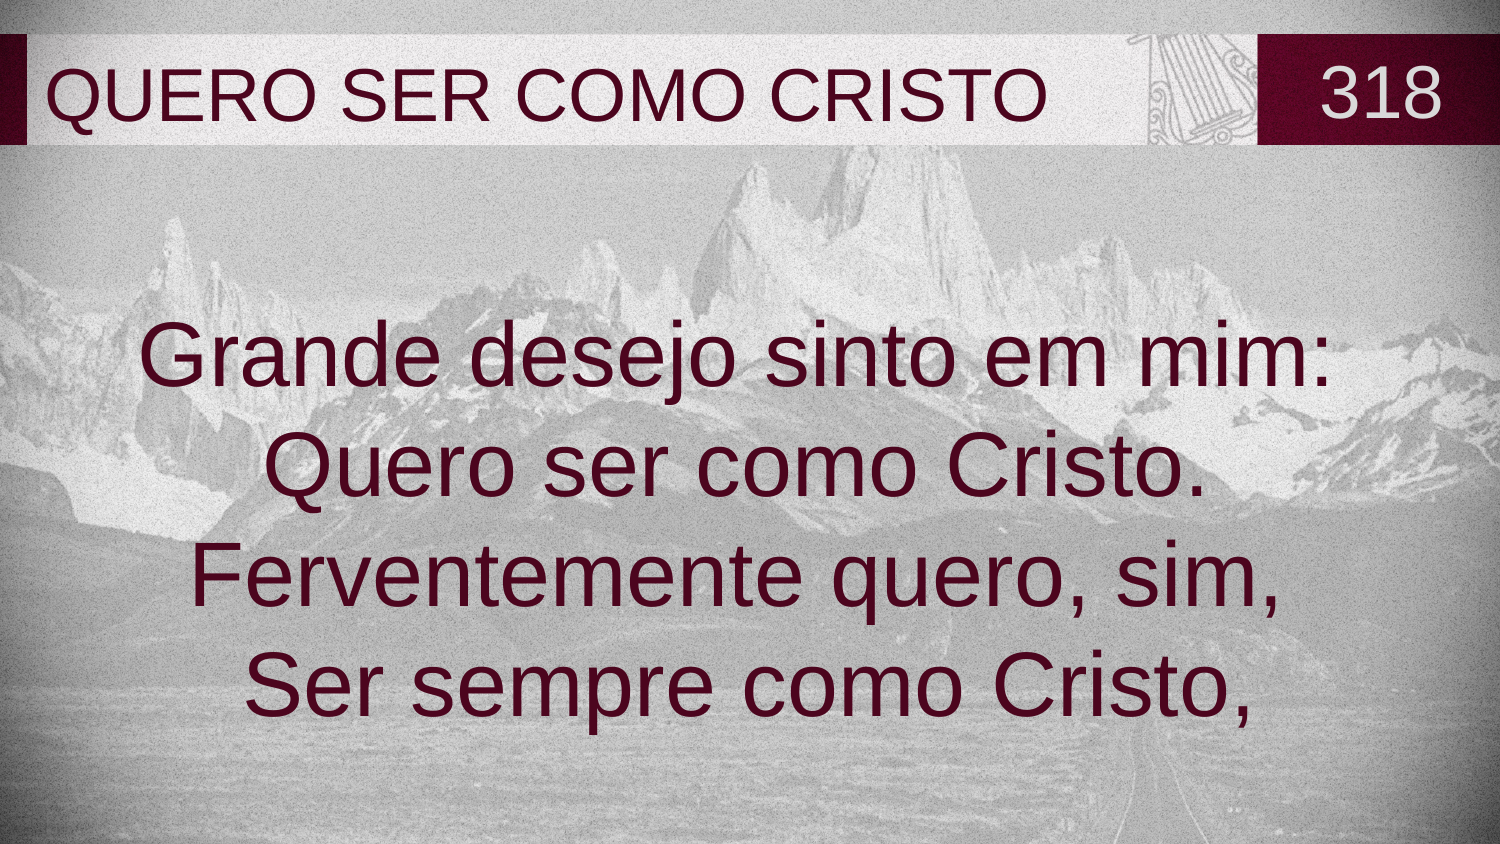

# QUERO SER COMO CRISTO
318
Grande desejo sinto em mim:
Quero ser como Cristo.
Ferventemente quero, sim,
Ser sempre como Cristo,